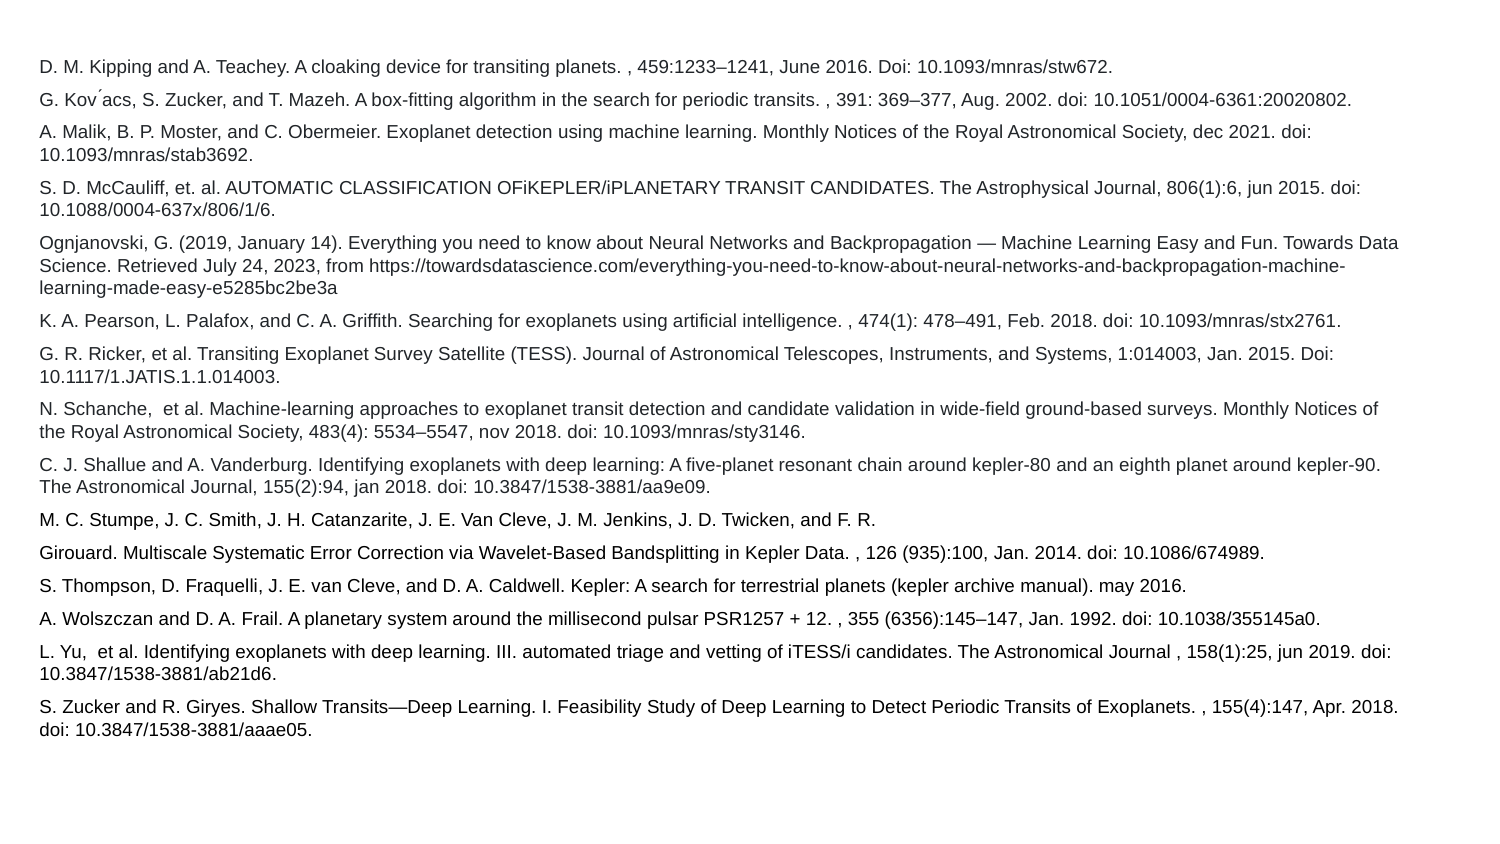

D. M. Kipping and A. Teachey. A cloaking device for transiting planets. , 459:1233–1241, June 2016. Doi: 10.1093/mnras/stw672.
G. Kov ́acs, S. Zucker, and T. Mazeh. A box-fitting algorithm in the search for periodic transits. , 391: 369–377, Aug. 2002. doi: 10.1051/0004-6361:20020802.
A. Malik, B. P. Moster, and C. Obermeier. Exoplanet detection using machine learning. Monthly Notices of the Royal Astronomical Society, dec 2021. doi: 10.1093/mnras/stab3692.
S. D. McCauliff, et. al. AUTOMATIC CLASSIFICATION OFiKEPLER/iPLANETARY TRANSIT CANDIDATES. The Astrophysical Journal, 806(1):6, jun 2015. doi: 10.1088/0004-637x/806/1/6.
Ognjanovski, G. (2019, January 14). Everything you need to know about Neural Networks and Backpropagation — Machine Learning Easy and Fun. Towards Data Science. Retrieved July 24, 2023, from https://towardsdatascience.com/everything-you-need-to-know-about-neural-networks-and-backpropagation-machine-learning-made-easy-e5285bc2be3a
K. A. Pearson, L. Palafox, and C. A. Griffith. Searching for exoplanets using artificial intelligence. , 474(1): 478–491, Feb. 2018. doi: 10.1093/mnras/stx2761.
G. R. Ricker, et al. Transiting Exoplanet Survey Satellite (TESS). Journal of Astronomical Telescopes, Instruments, and Systems, 1:014003, Jan. 2015. Doi: 10.1117/1.JATIS.1.1.014003.
N. Schanche,  et al. Machine-learning approaches to exoplanet transit detection and candidate validation in wide-field ground-based surveys. Monthly Notices of the Royal Astronomical Society, 483(4): 5534–5547, nov 2018. doi: 10.1093/mnras/sty3146.
C. J. Shallue and A. Vanderburg. Identifying exoplanets with deep learning: A five-planet resonant chain around kepler-80 and an eighth planet around kepler-90. The Astronomical Journal, 155(2):94, jan 2018. doi: 10.3847/1538-3881/aa9e09.
M. C. Stumpe, J. C. Smith, J. H. Catanzarite, J. E. Van Cleve, J. M. Jenkins, J. D. Twicken, and F. R.
Girouard. Multiscale Systematic Error Correction via Wavelet-Based Bandsplitting in Kepler Data. , 126 (935):100, Jan. 2014. doi: 10.1086/674989.
S. Thompson, D. Fraquelli, J. E. van Cleve, and D. A. Caldwell. Kepler: A search for terrestrial planets (kepler archive manual). may 2016.
A. Wolszczan and D. A. Frail. A planetary system around the millisecond pulsar PSR1257 + 12. , 355 (6356):145–147, Jan. 1992. doi: 10.1038/355145a0.
L. Yu,  et al. Identifying exoplanets with deep learning. III. automated triage and vetting of iTESS/i candidates. The Astronomical Journal , 158(1):25, jun 2019. doi: 10.3847/1538-3881/ab21d6.
S. Zucker and R. Giryes. Shallow Transits—Deep Learning. I. Feasibility Study of Deep Learning to Detect Periodic Transits of Exoplanets. , 155(4):147, Apr. 2018. doi: 10.3847/1538-3881/aaae05.